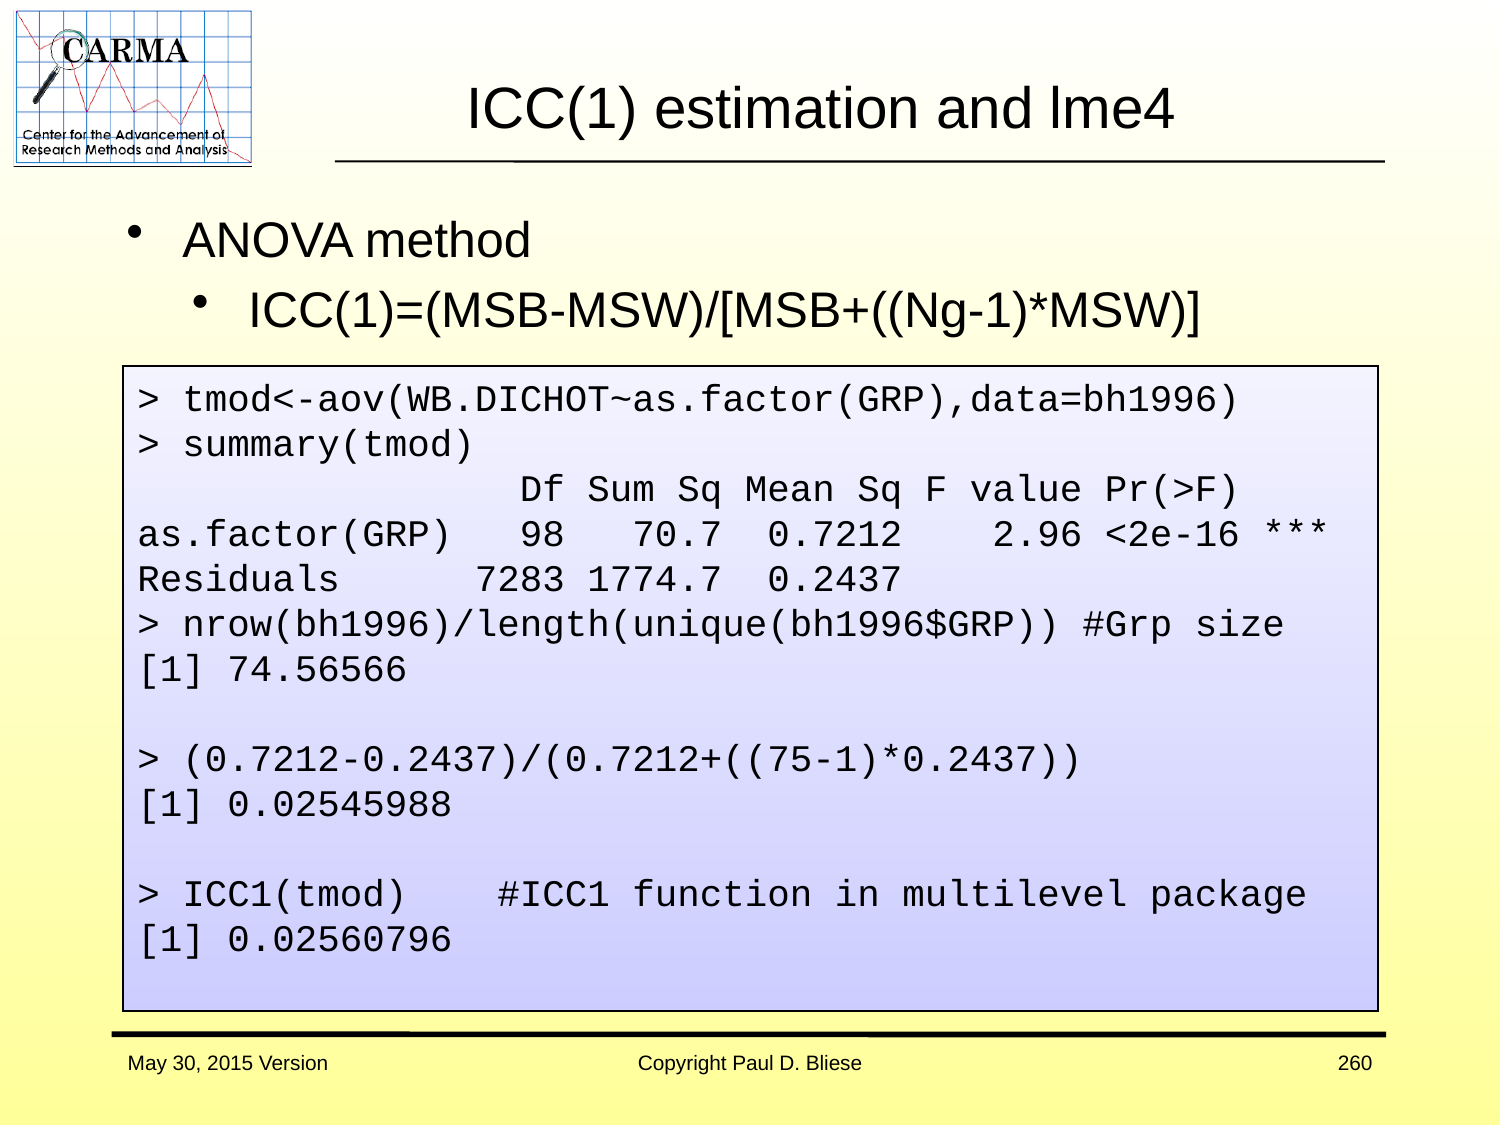

# ICC(1) estimation and lme4
ANOVA method
ICC(1)=(MSB-MSW)/[MSB+((Ng-1)*MSW)]

> tmod<-aov(WB.DICHOT~as.factor(GRP),data=bh1996)
> summary(tmod)
                 Df Sum Sq Mean Sq F value Pr(>F)
as.factor(GRP)   98   70.7  0.7212    2.96 <2e-16 ***
Residuals      7283 1774.7  0.2437
> nrow(bh1996)/length(unique(bh1996$GRP)) #Grp size
[1] 74.56566

> (0.7212-0.2437)/(0.7212+((75-1)*0.2437))
[1] 0.02545988

> ICC1(tmod)    #ICC1 function in multilevel package
[1] 0.02560796

May 30, 2015 Version
Copyright Paul D. Bliese
260